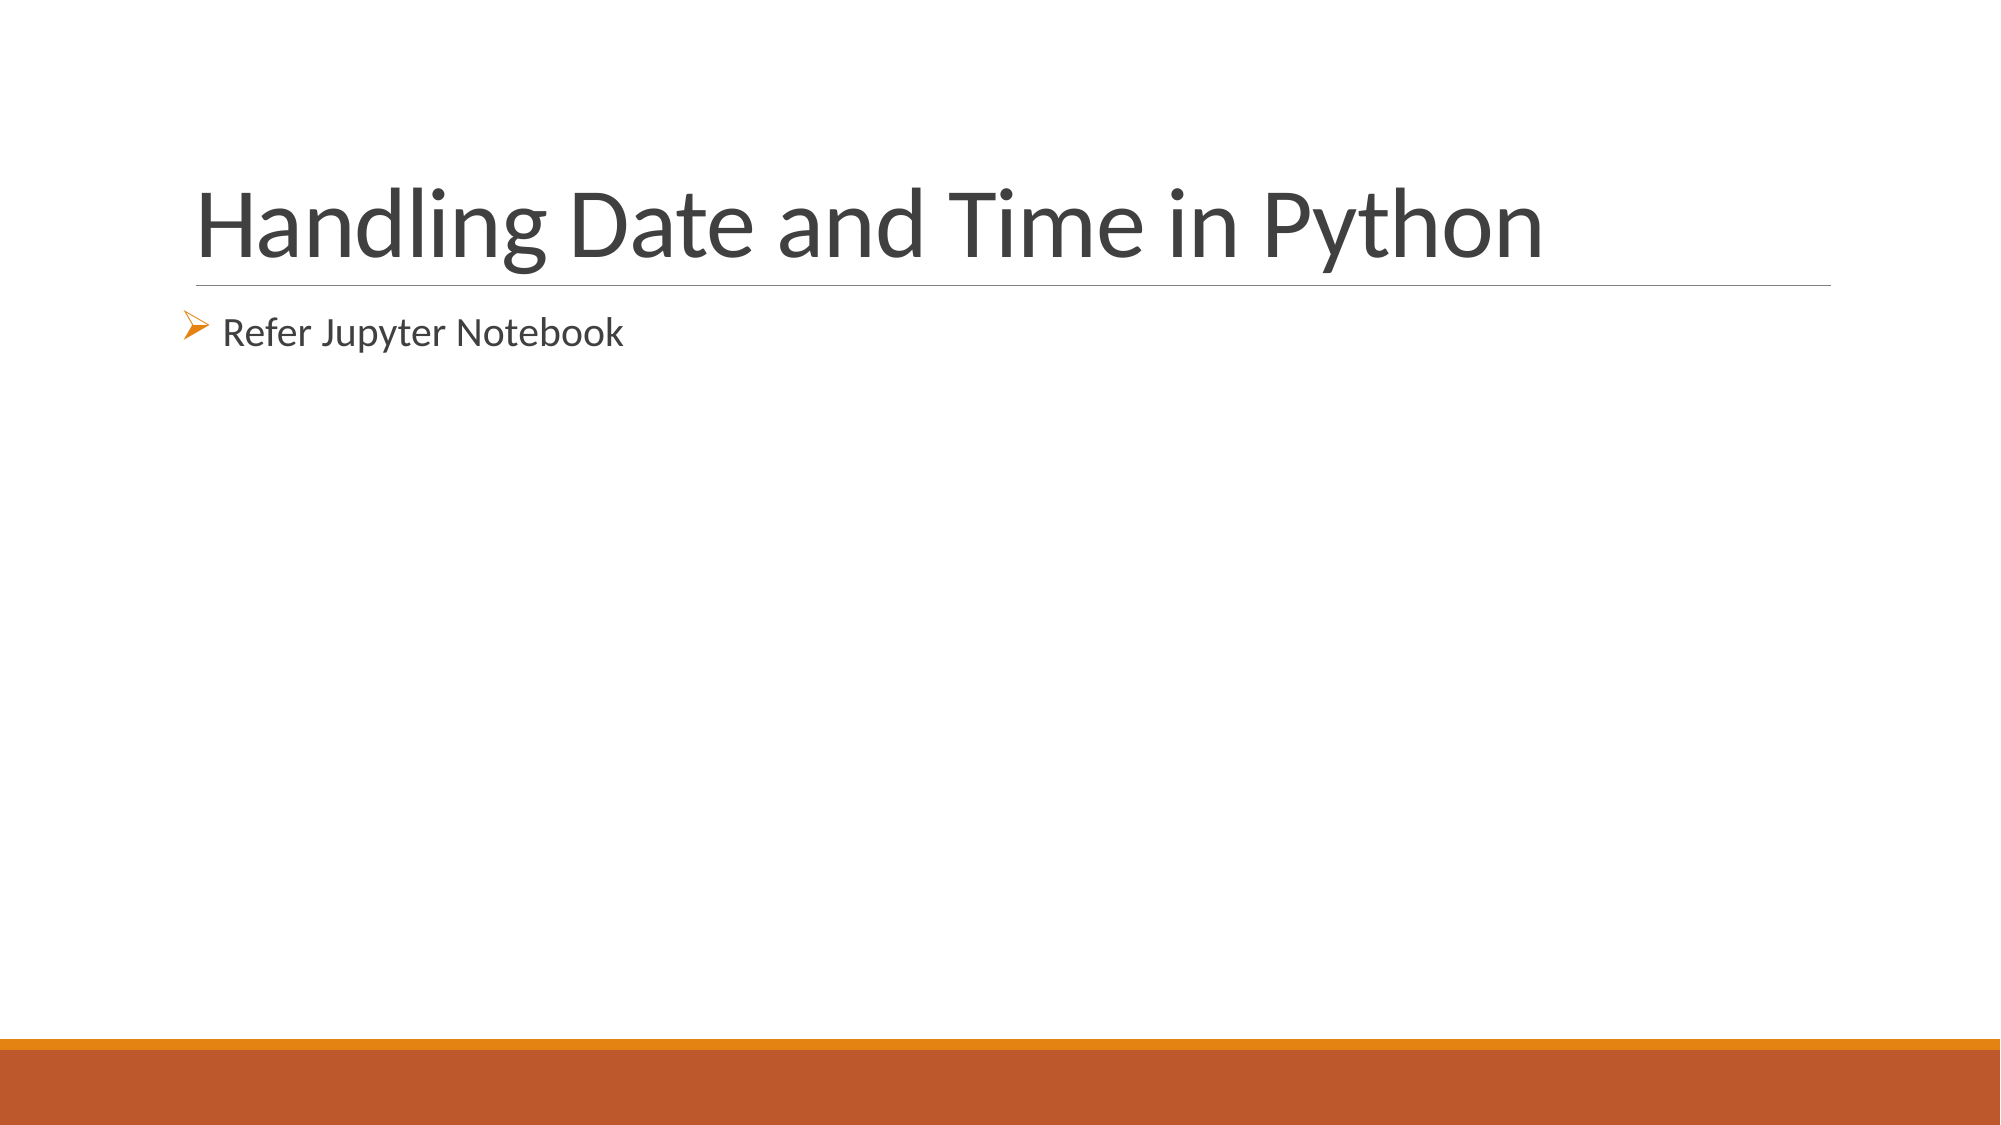

# Handling Date and Time in Python
 Refer Jupyter Notebook